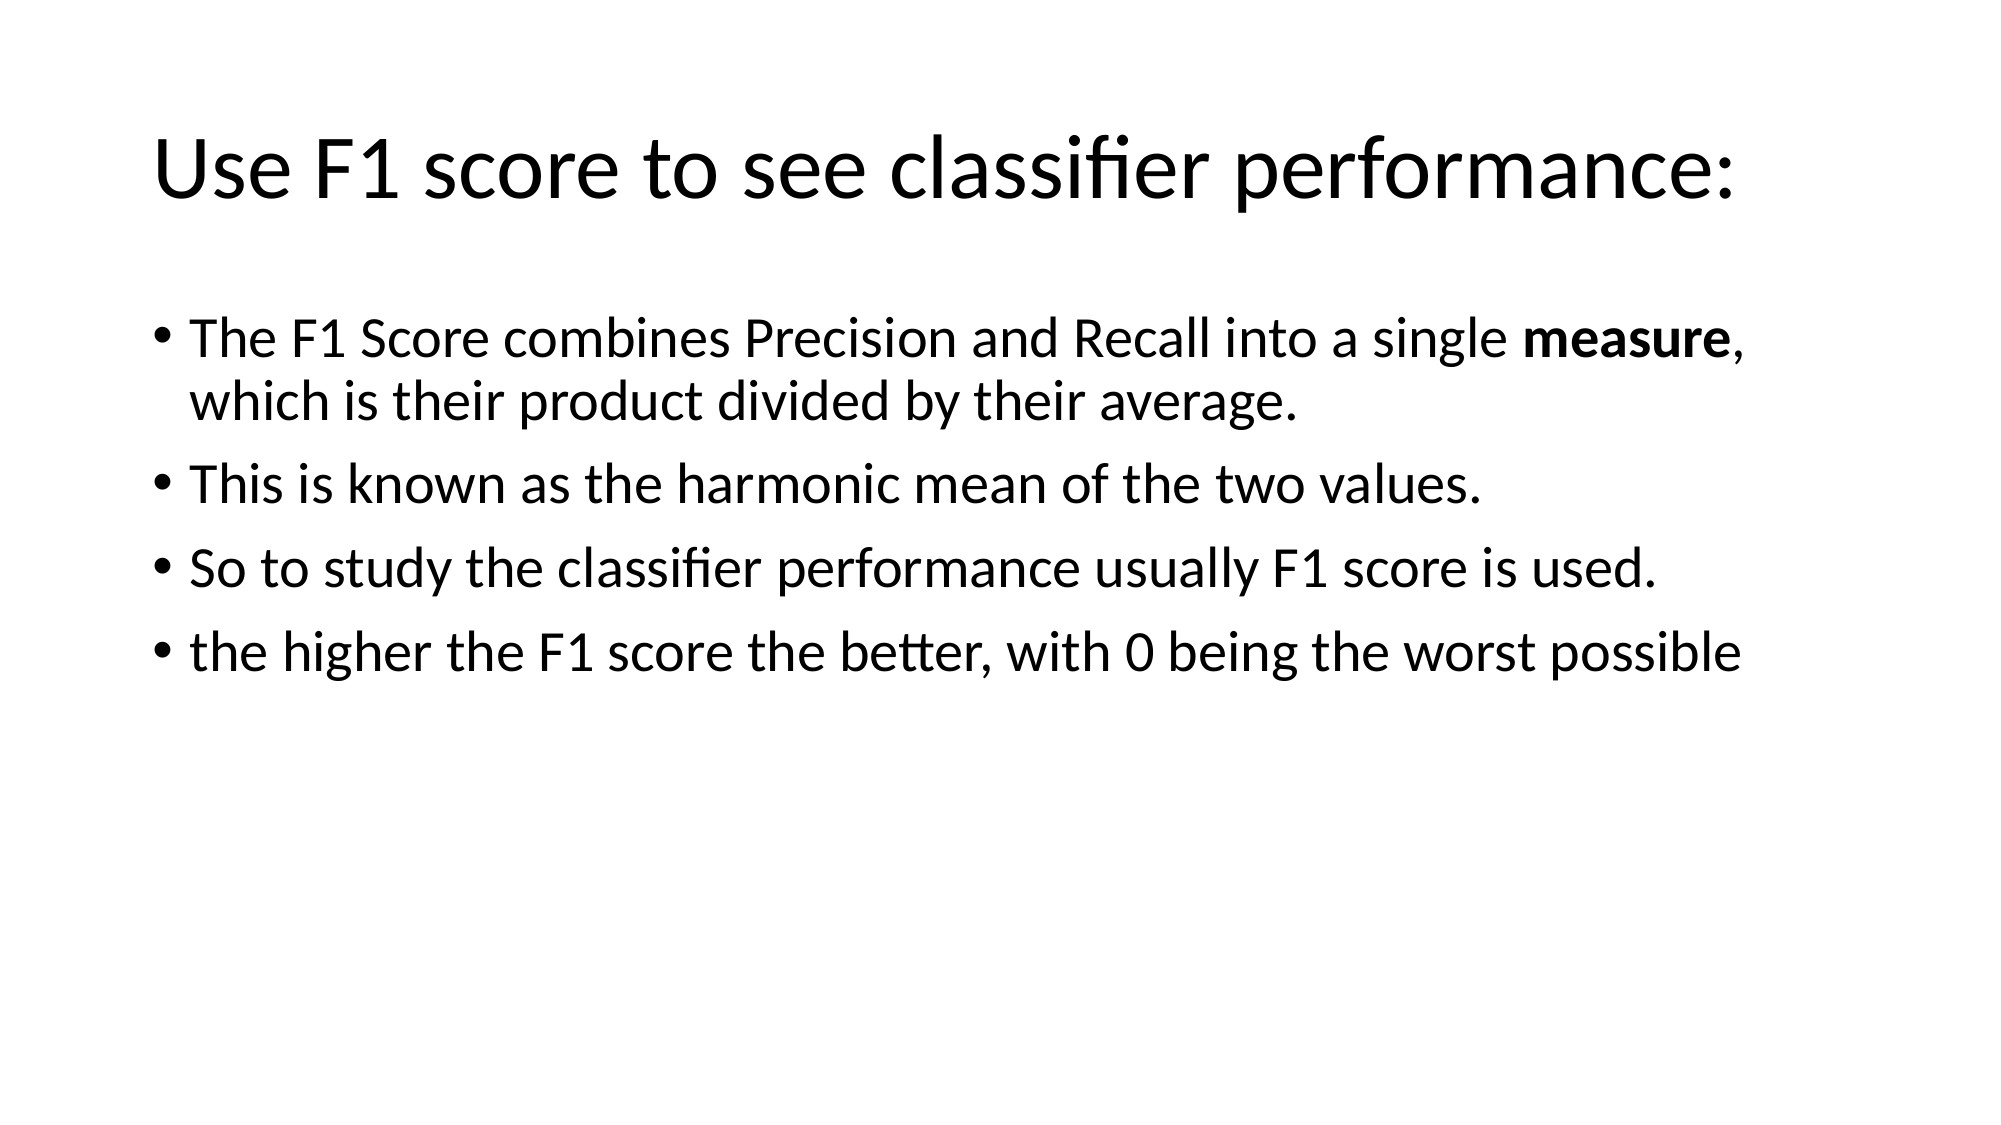

# Use F1 score to see classifier performance:
The F1 Score combines Precision and Recall into a single measure, which is their product divided by their average.
This is known as the harmonic mean of the two values.
So to study the classifier performance usually F1 score is used.
the higher the F1 score the better, with 0 being the worst possible